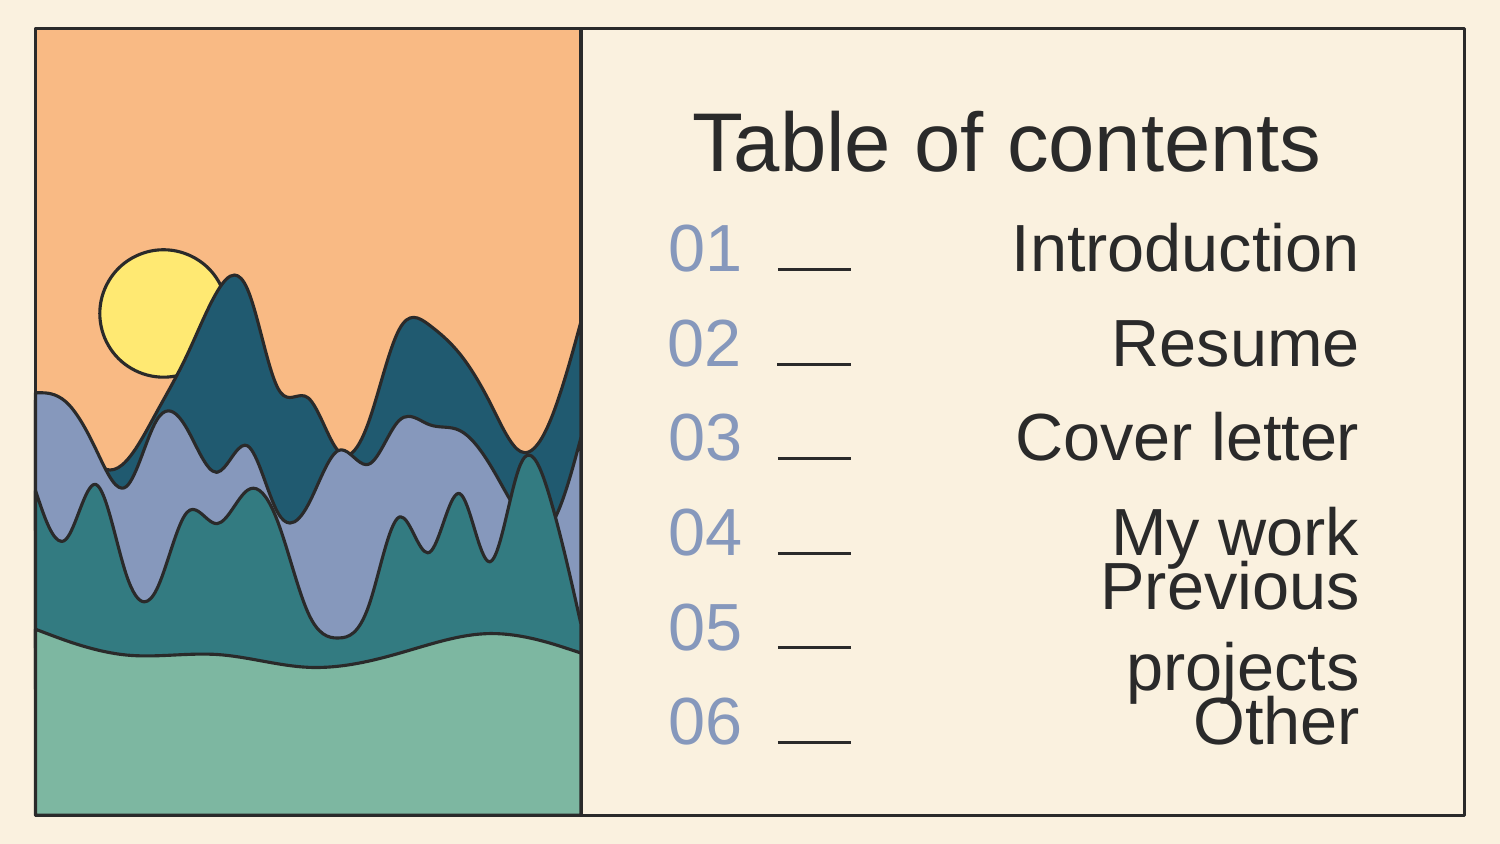

# Table of contents
Introduction
01

02
Resume

03
Cover letter

04
My work
05
Previous projects

06
Other